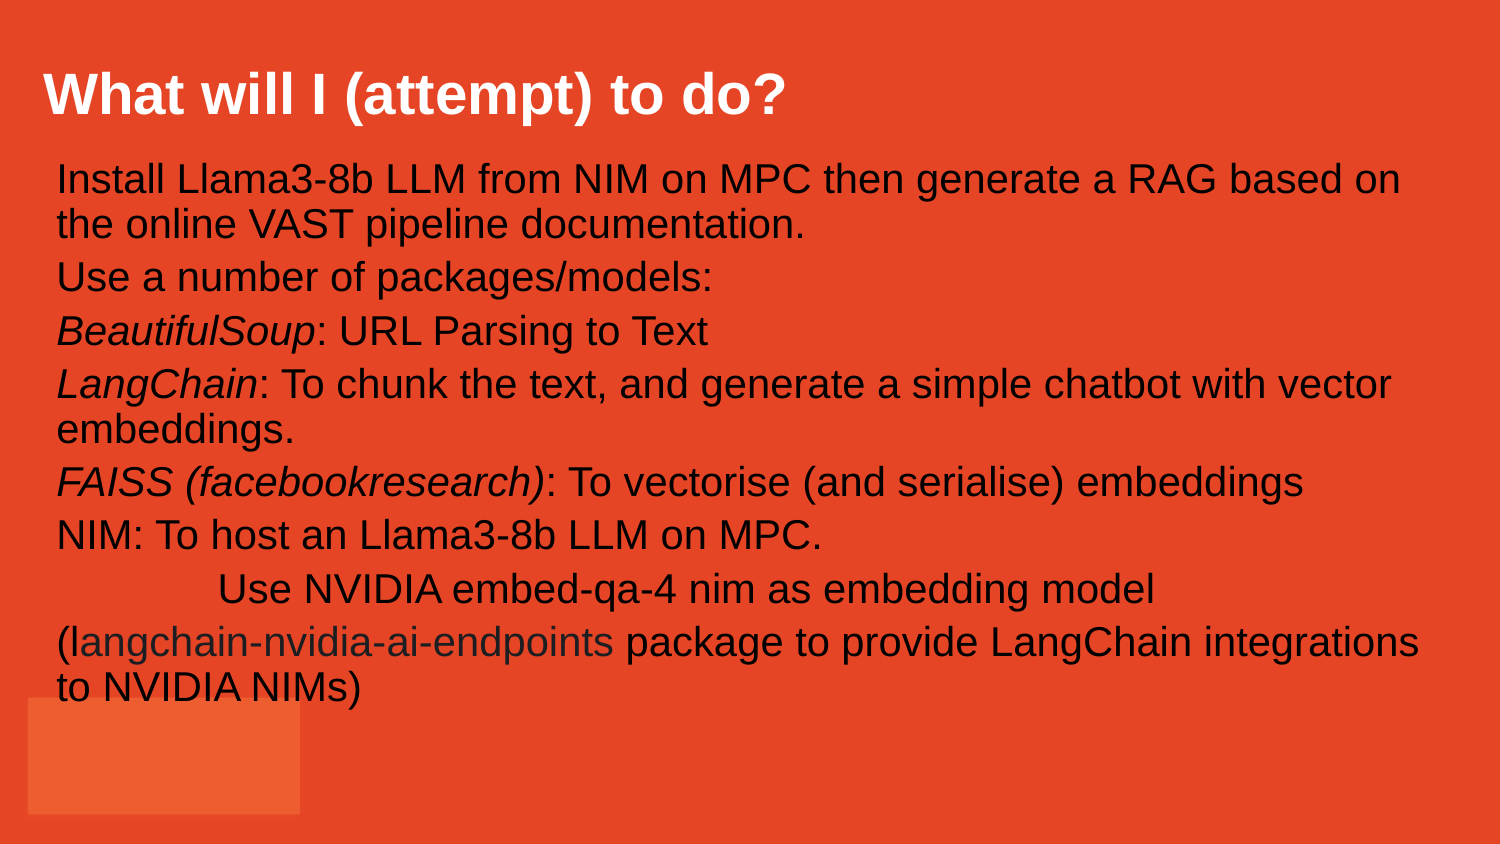

# What will I (attempt) to do?
Install Llama3-8b LLM from NIM on MPC then generate a RAG based on the online VAST pipeline documentation.
Use a number of packages/models:
BeautifulSoup: URL Parsing to Text
LangChain: To chunk the text, and generate a simple chatbot with vector embeddings.
FAISS (facebookresearch): To vectorise (and serialise) embeddings
NIM: To host an Llama3-8b LLM on MPC.
	 Use NVIDIA embed-qa-4 nim as embedding model
(langchain-nvidia-ai-endpoints package to provide LangChain integrations to NVIDIA NIMs)